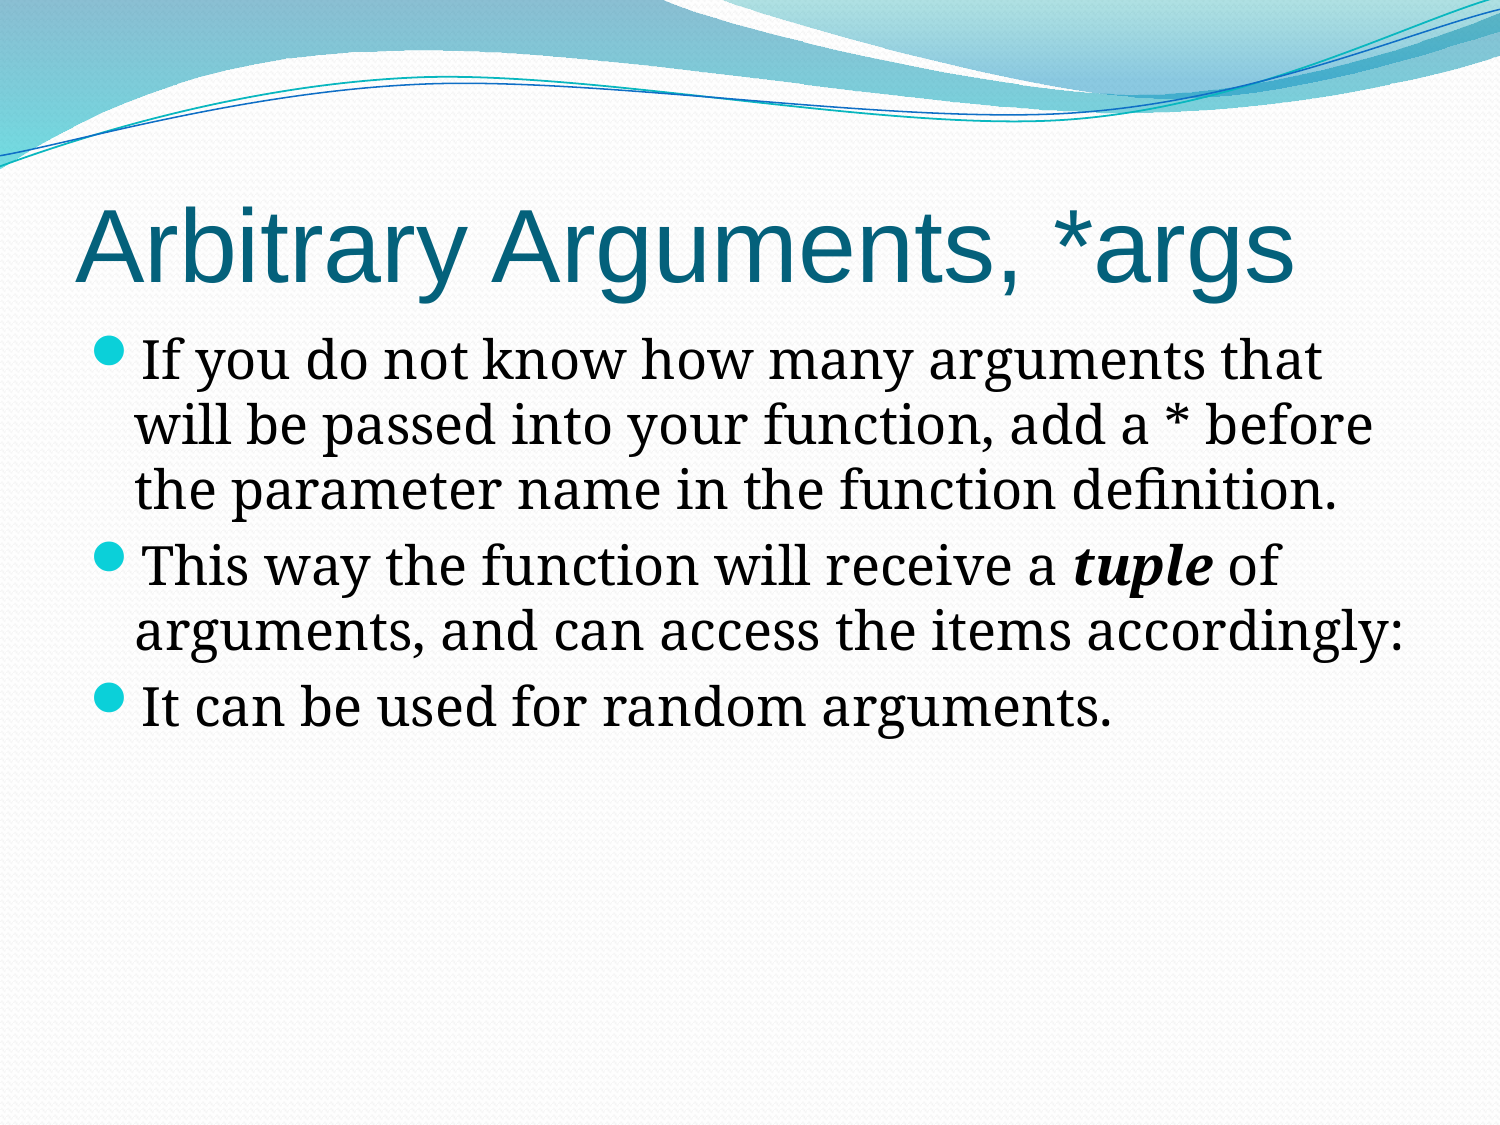

# Arbitrary Arguments, *args
If you do not know how many arguments that will be passed into your function, add a * before the parameter name in the function definition.
This way the function will receive a tuple of arguments, and can access the items accordingly:
It can be used for random arguments.